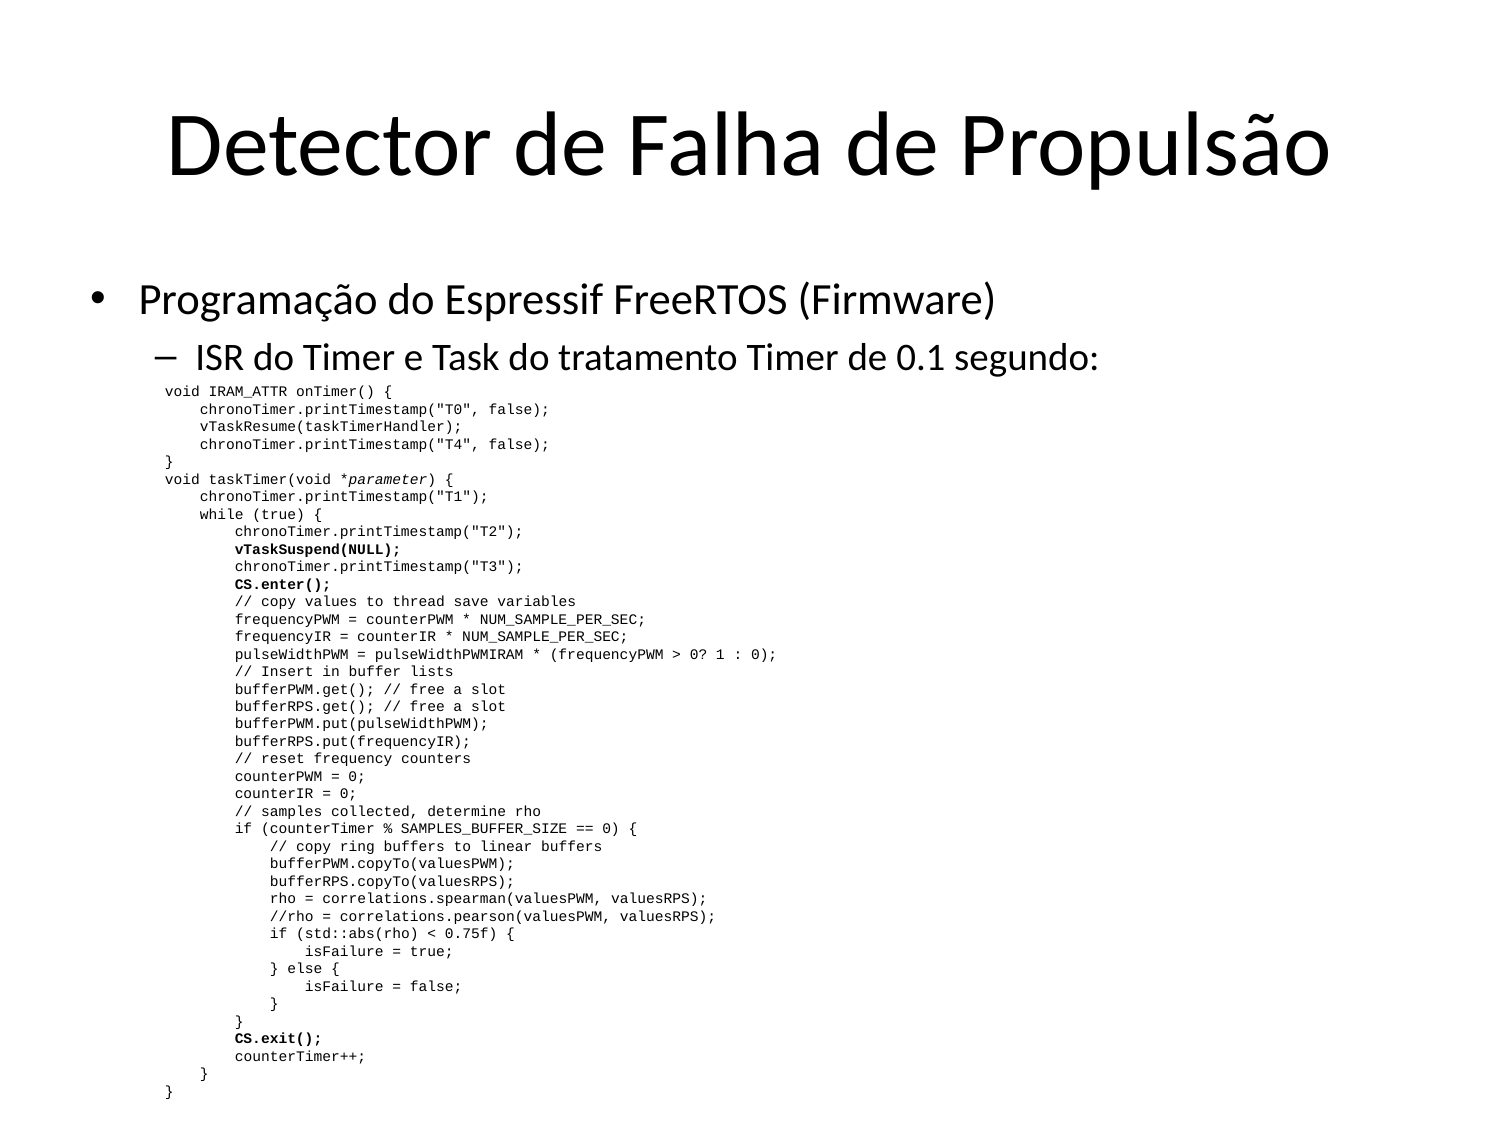

# Detector de Falha de Propulsão
Programação do Espressif FreeRTOS (Firmware)
ISR do Timer e Task do tratamento Timer de 0.1 segundo:

void IRAM_ATTR onTimer() {
    chronoTimer.printTimestamp("T0", false);
    vTaskResume(taskTimerHandler);
    chronoTimer.printTimestamp("T4", false);
}
void taskTimer(void *parameter) {
    chronoTimer.printTimestamp("T1");
    while (true) {
        chronoTimer.printTimestamp("T2");
        vTaskSuspend(NULL);
        chronoTimer.printTimestamp("T3");
        CS.enter();
        // copy values to thread save variables
        frequencyPWM = counterPWM * NUM_SAMPLE_PER_SEC;
        frequencyIR = counterIR * NUM_SAMPLE_PER_SEC;
        pulseWidthPWM = pulseWidthPWMIRAM * (frequencyPWM > 0? 1 : 0);
        // Insert in buffer lists
        bufferPWM.get(); // free a slot
        bufferRPS.get(); // free a slot
        bufferPWM.put(pulseWidthPWM);
        bufferRPS.put(frequencyIR);
        // reset frequency counters
        counterPWM = 0;
        counterIR = 0;
        // samples collected, determine rho
        if (counterTimer % SAMPLES_BUFFER_SIZE == 0) {
            // copy ring buffers to linear buffers
            bufferPWM.copyTo(valuesPWM);
            bufferRPS.copyTo(valuesRPS);
            rho = correlations.spearman(valuesPWM, valuesRPS);
            //rho = correlations.pearson(valuesPWM, valuesRPS);
            if (std::abs(rho) < 0.75f) {
                isFailure = true;
            } else {
                isFailure = false;
            }
        }
        CS.exit();
        counterTimer++;
    }
}